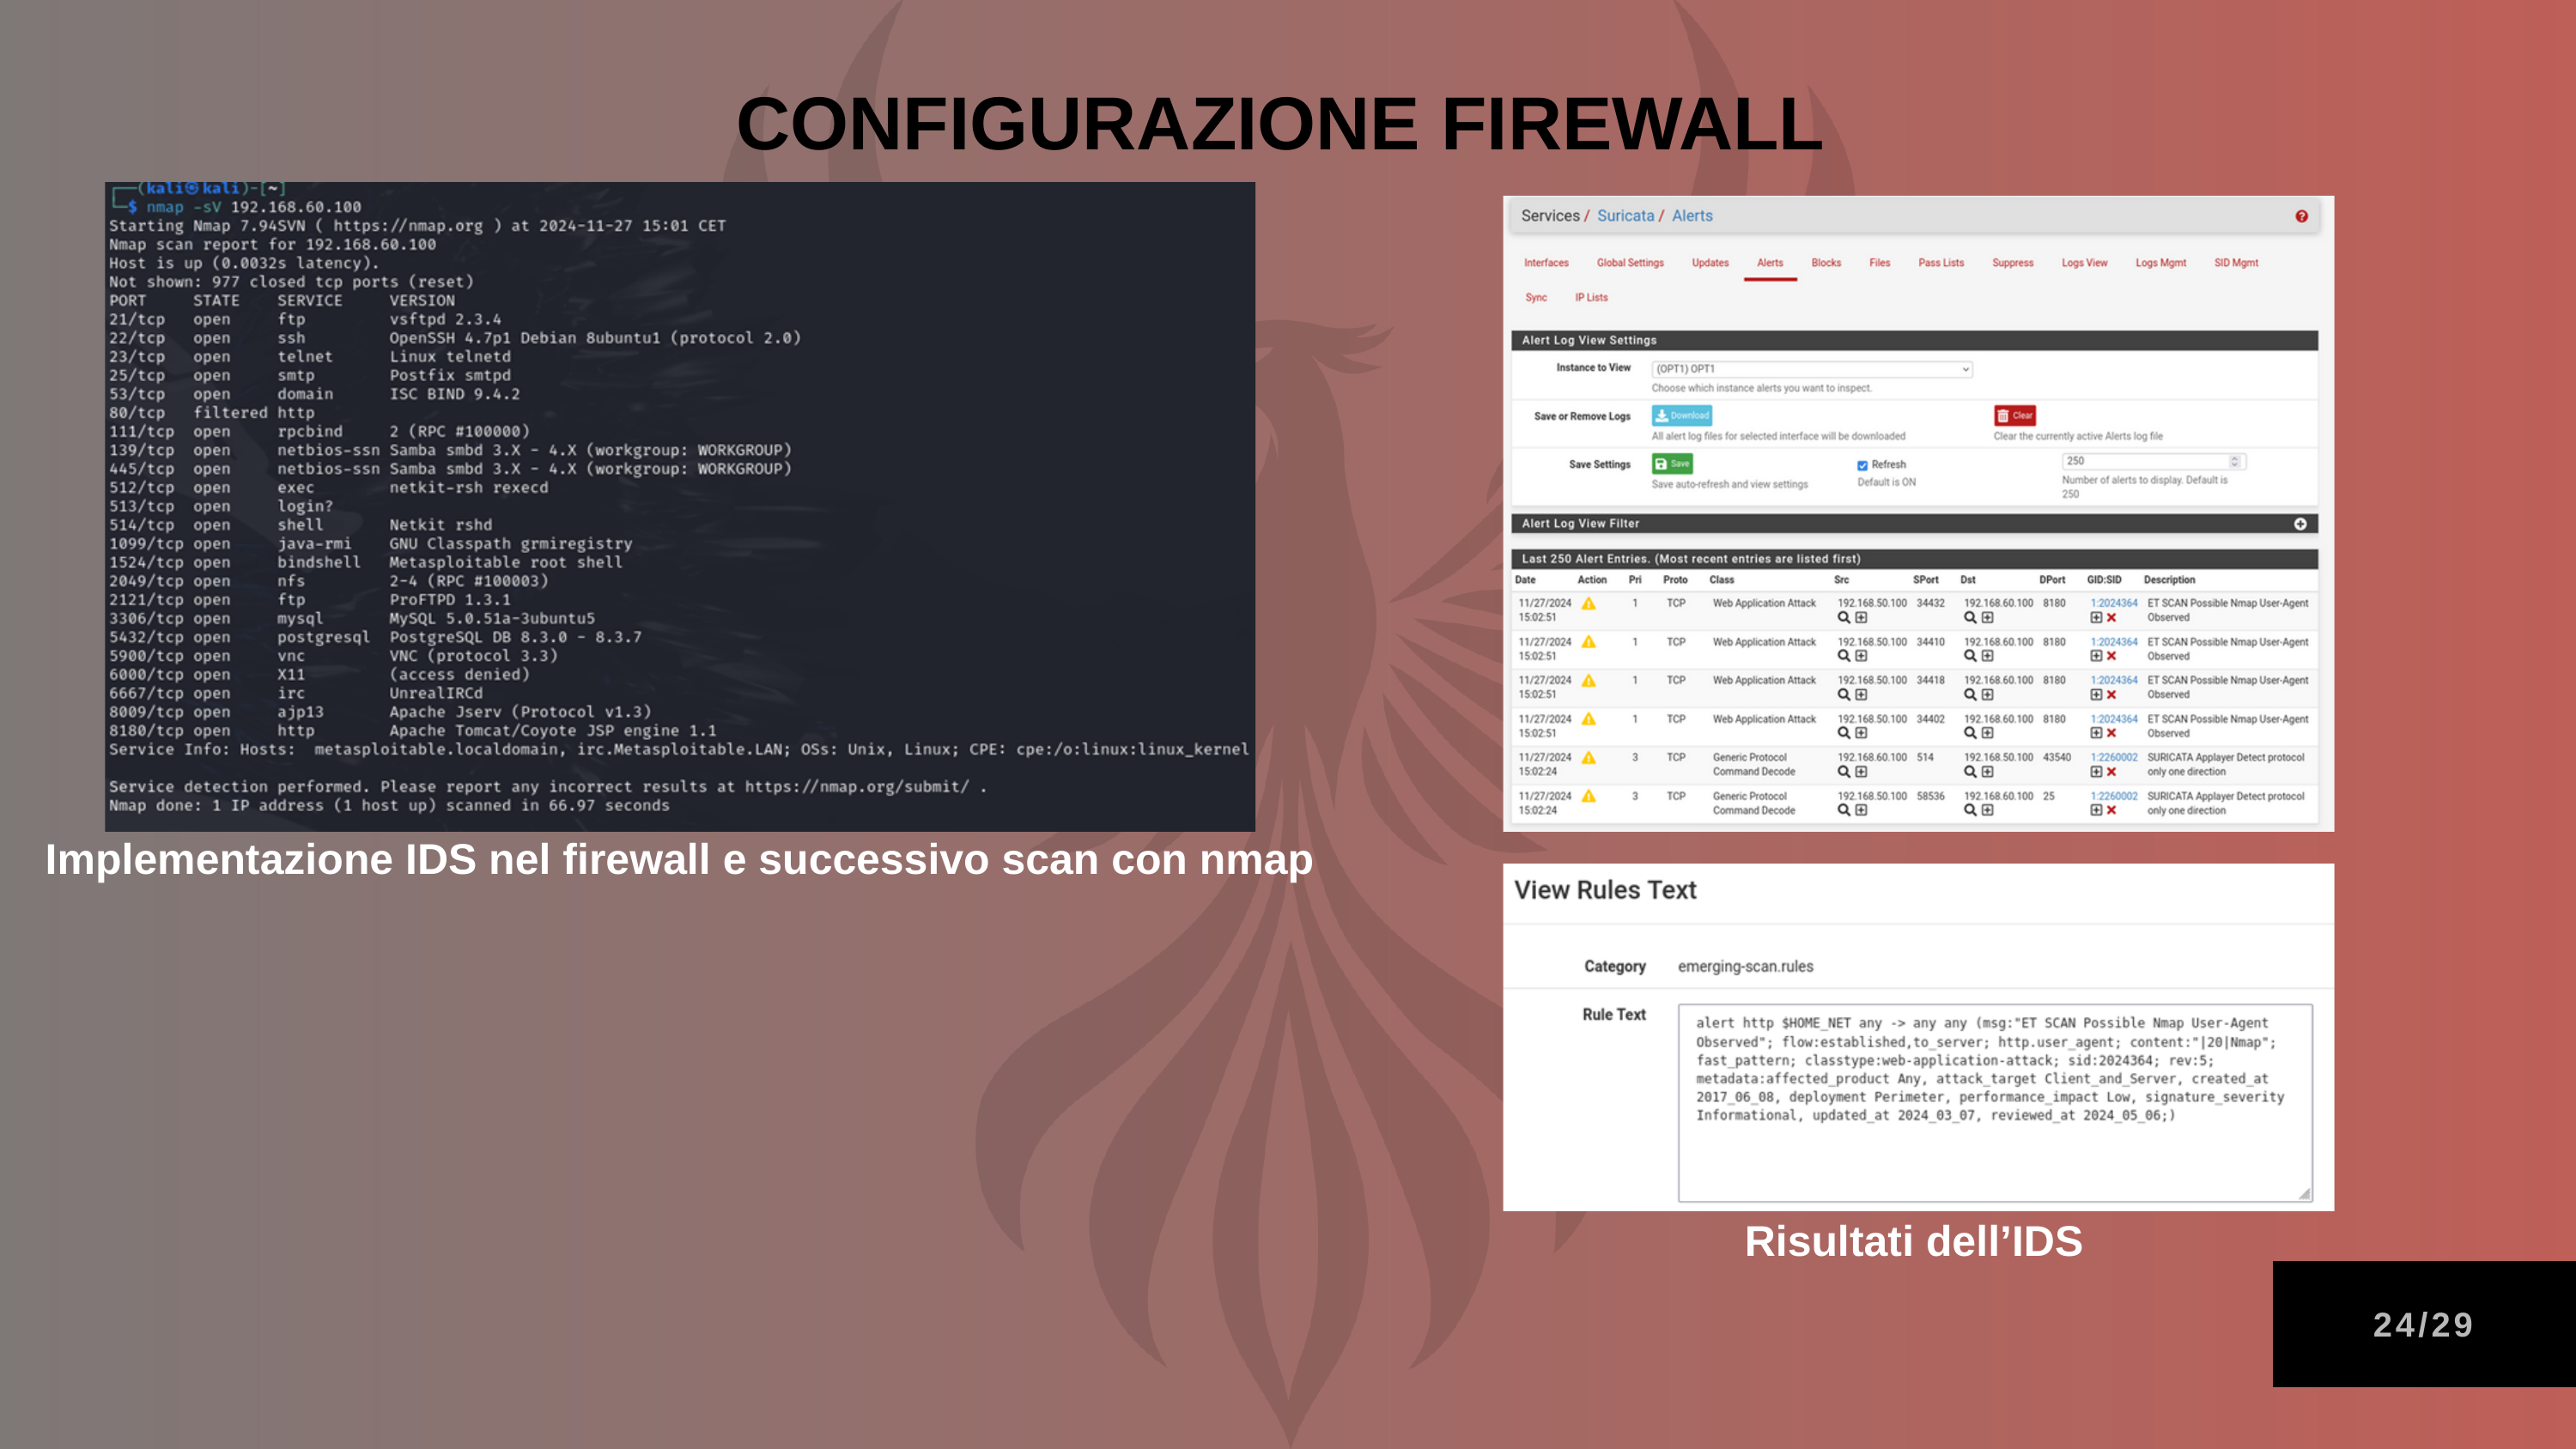

CONFIGURAZIONE FIREWALL

Implementazione IDS nel firewall e successivo scan con nmap

Risultati dell’IDS

24/29